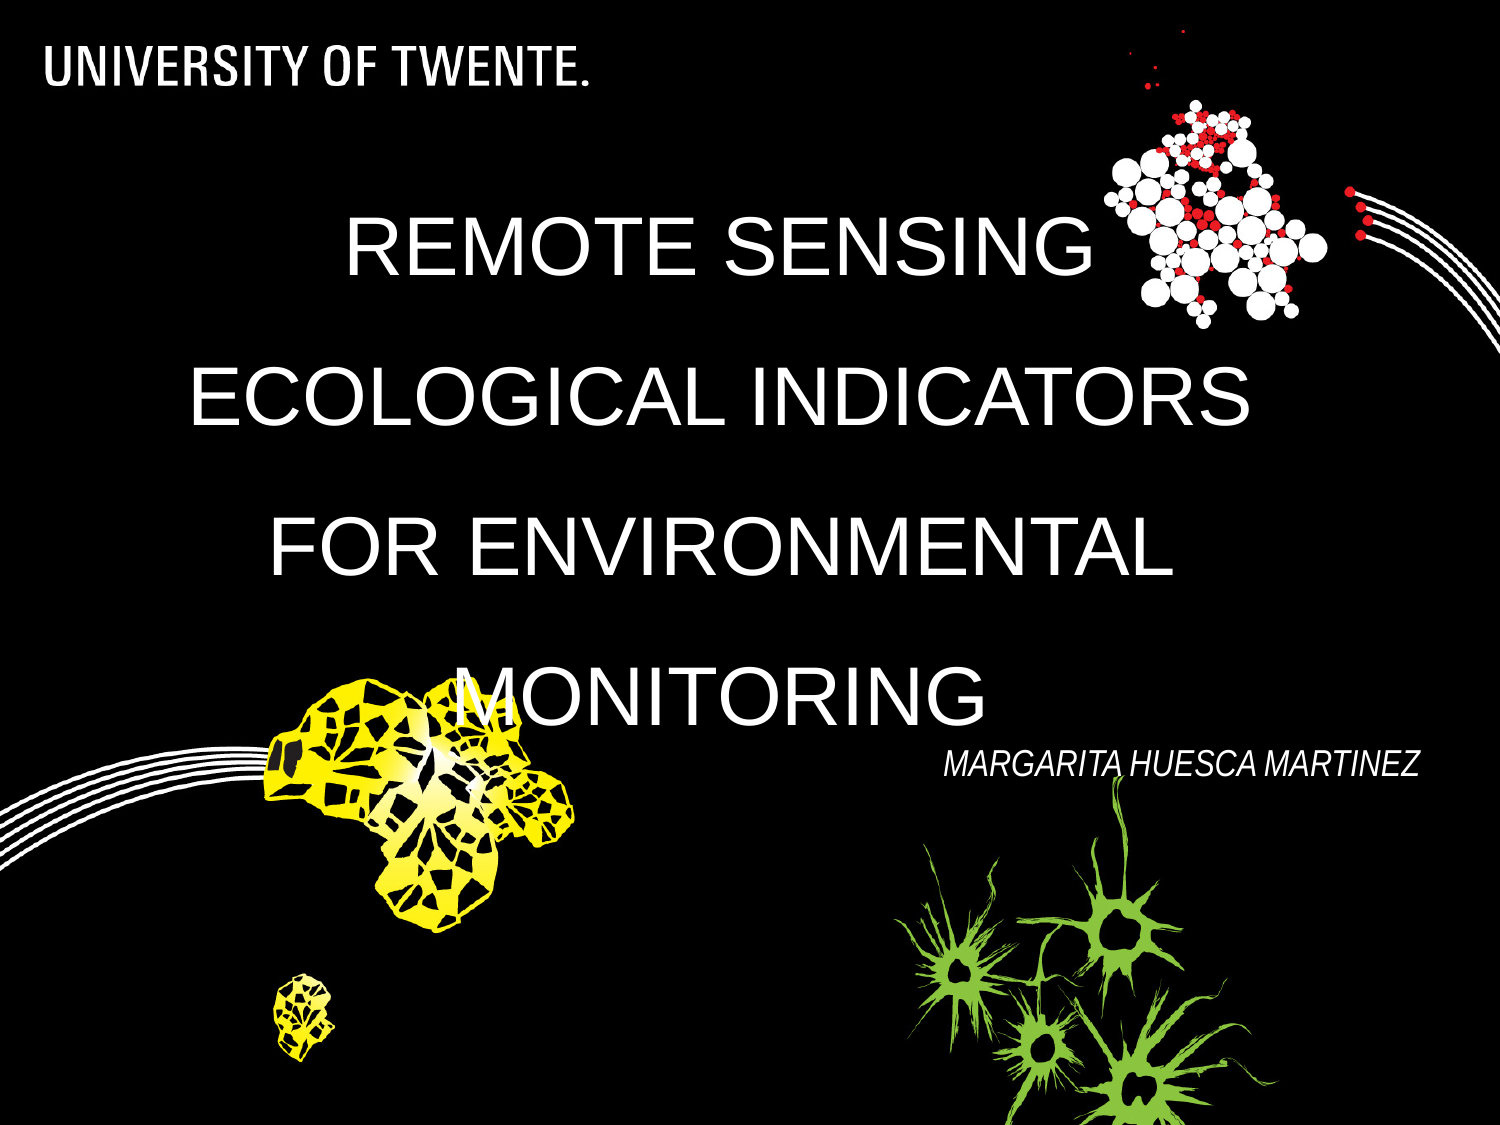

# remote sensing ecological indicators for environmental monitoring
Margarita Huesca Martinez